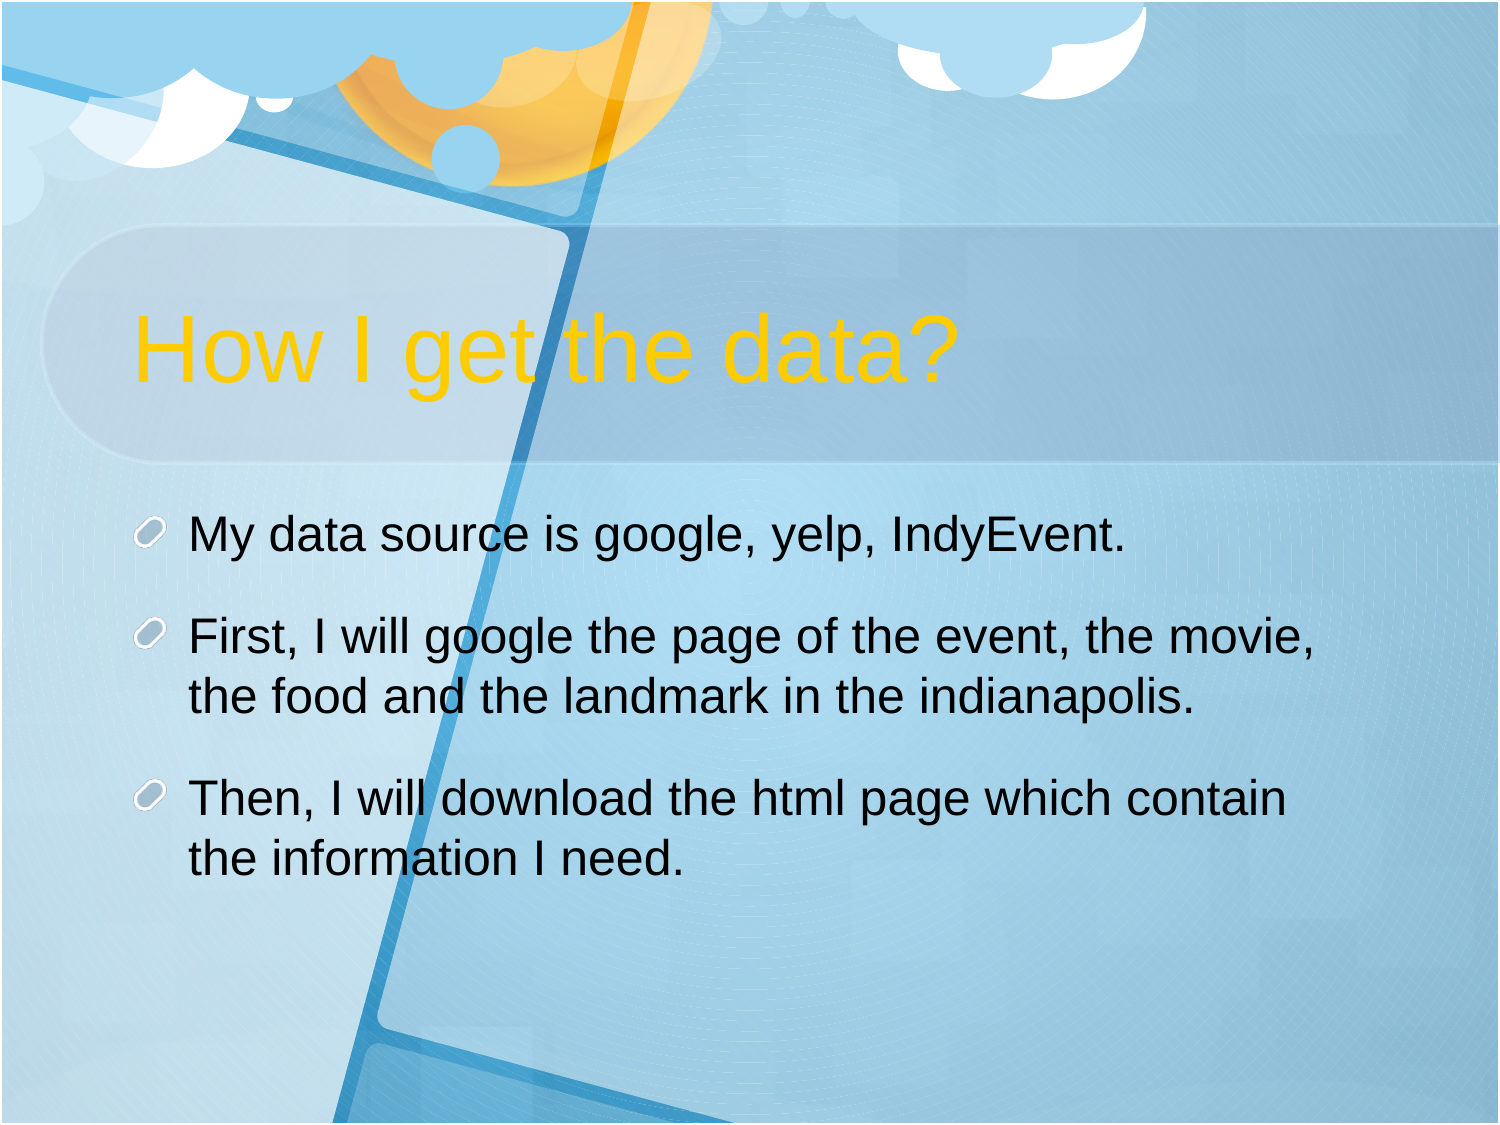

# How I get the data?
My data source is google, yelp, IndyEvent.
First, I will google the page of the event, the movie, the food and the landmark in the indianapolis.
Then, I will download the html page which contain the information I need.